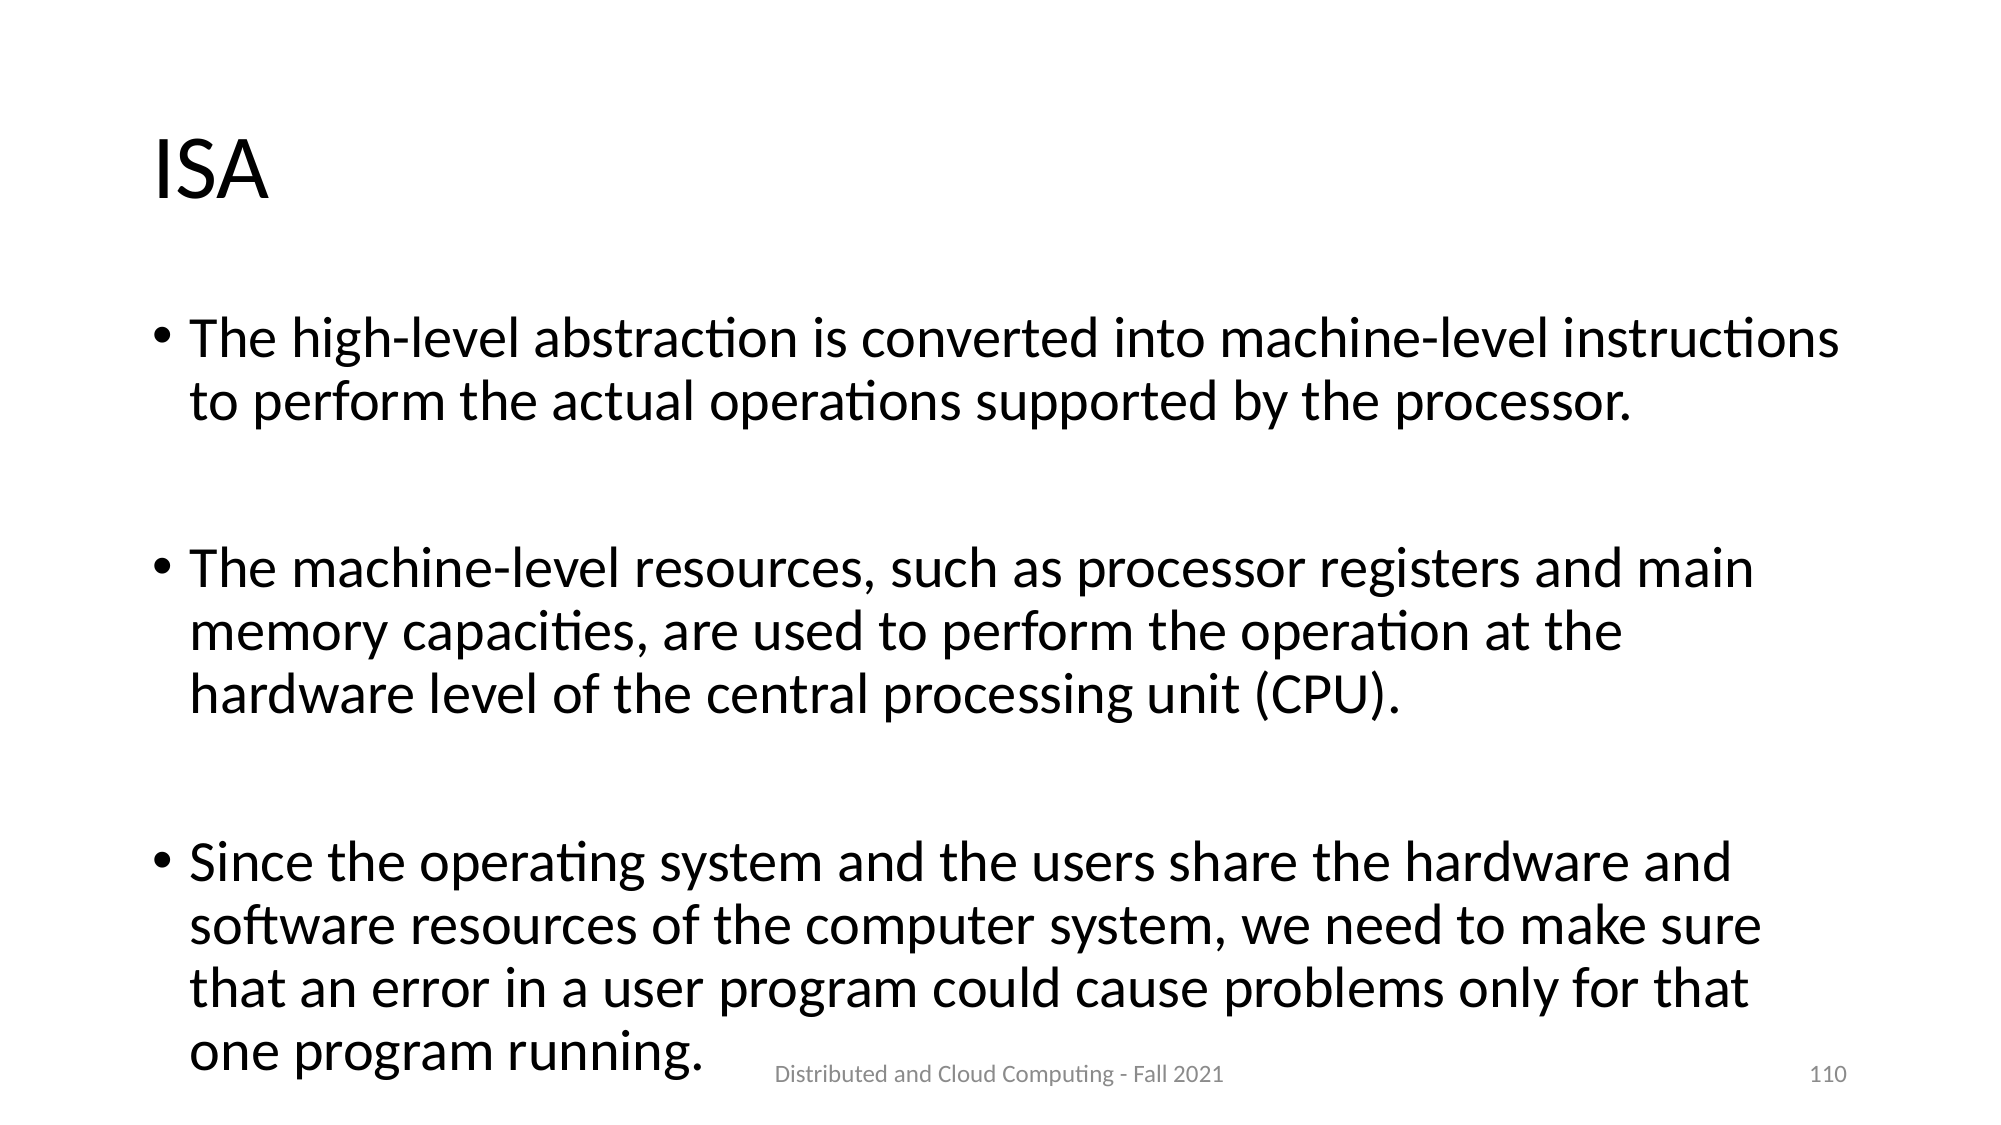

# ISA
The high-level abstraction is converted into machine-level instructions to perform the actual operations supported by the processor.

The machine-level resources, such as processor registers and main memory capacities, are used to perform the operation at the hardware level of the central processing unit (CPU).

Since the operating system and the users share the hardware and software resources of the computer system, we need to make sure that an error in a user program could cause problems only for that one program running.

Distributed and Cloud Computing - Fall 2021
110